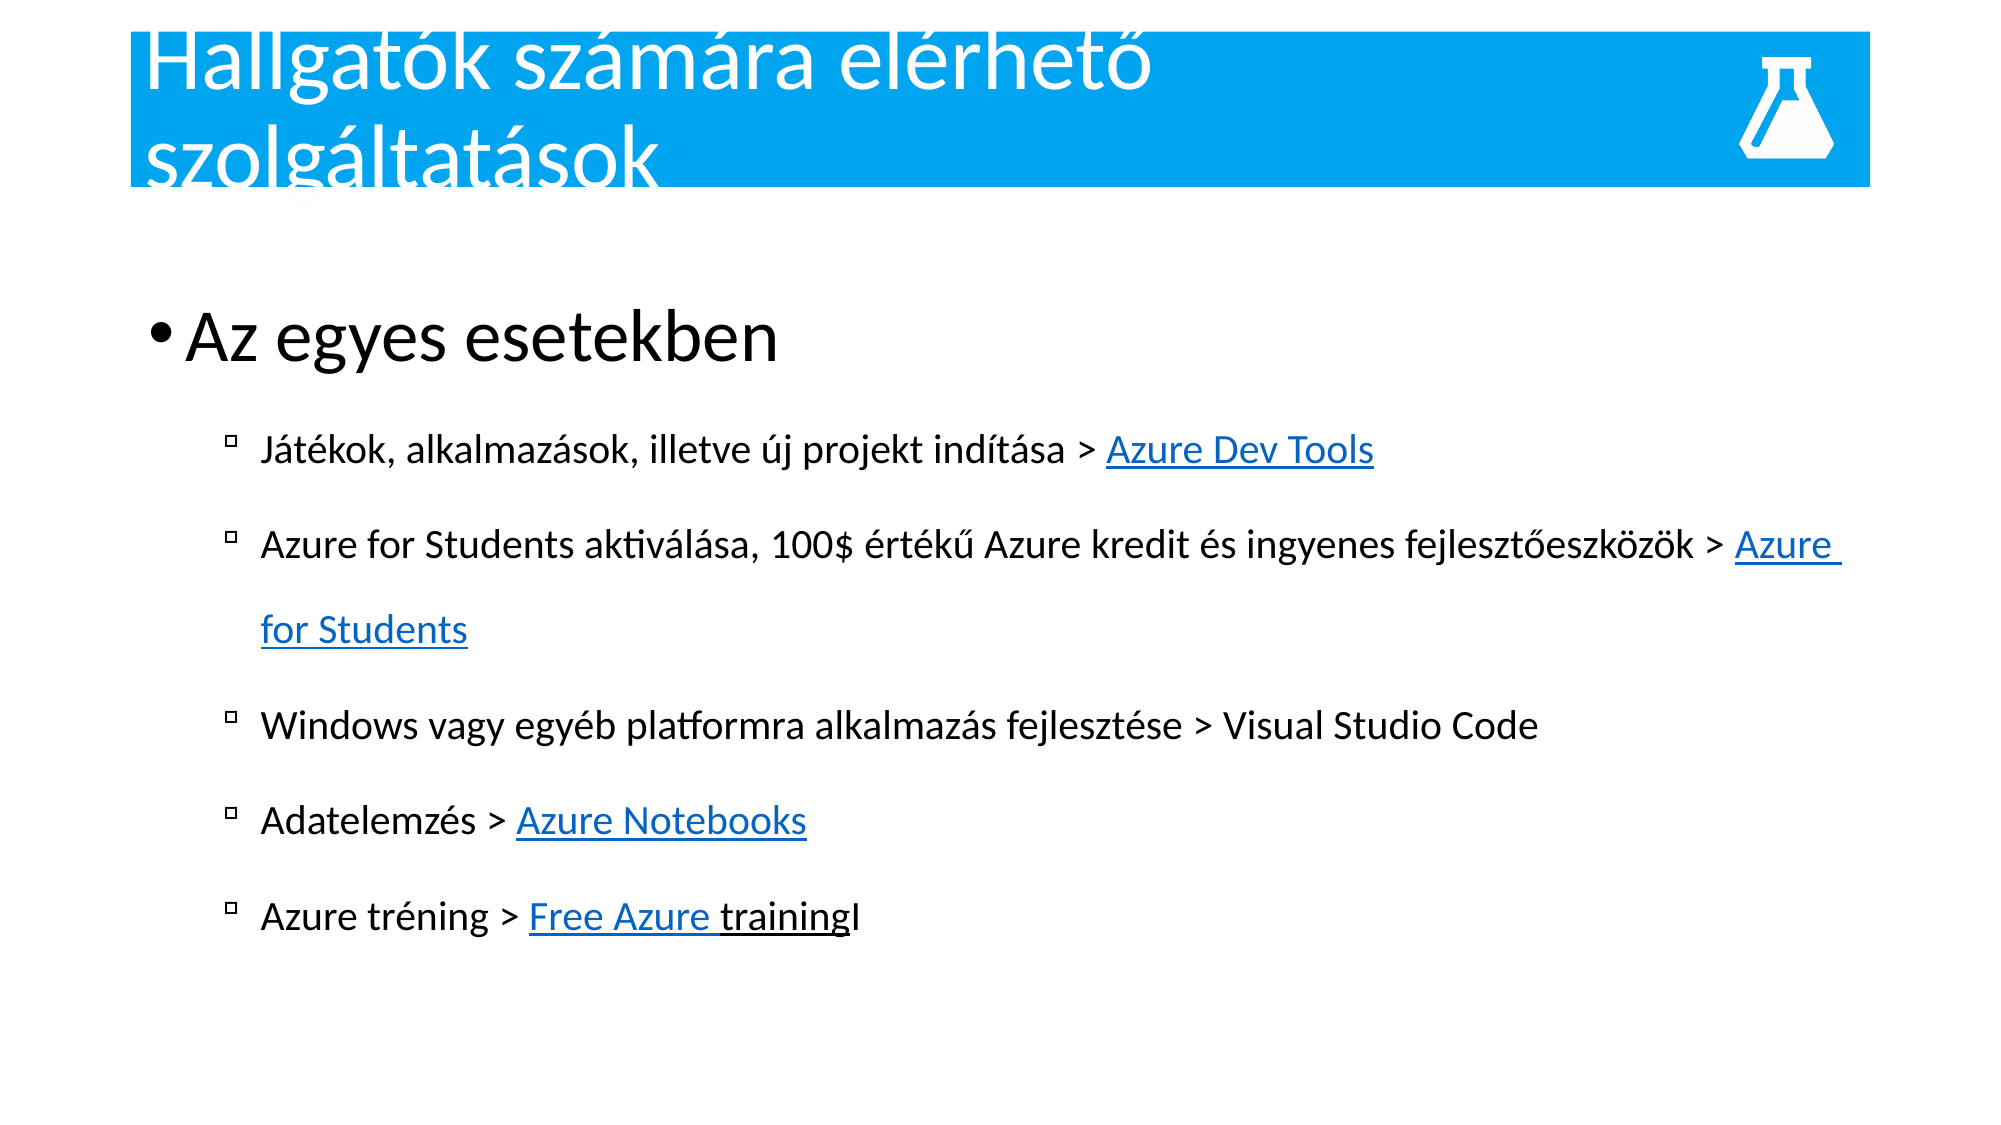

# Hallgatók számára elérhető szolgáltatások
Az egyes esetekben
Játékok, alkalmazások, illetve új projekt indítása > Azure Dev Tools
Azure for Students aktiválása, 100$ értékű Azure kredit és ingyenes fejlesztőeszközök > Azure for Students
Windows vagy egyéb platformra alkalmazás fejlesztése > Visual Studio Code
Adatelemzés > Azure Notebooks
Azure tréning > Free Azure trainingI